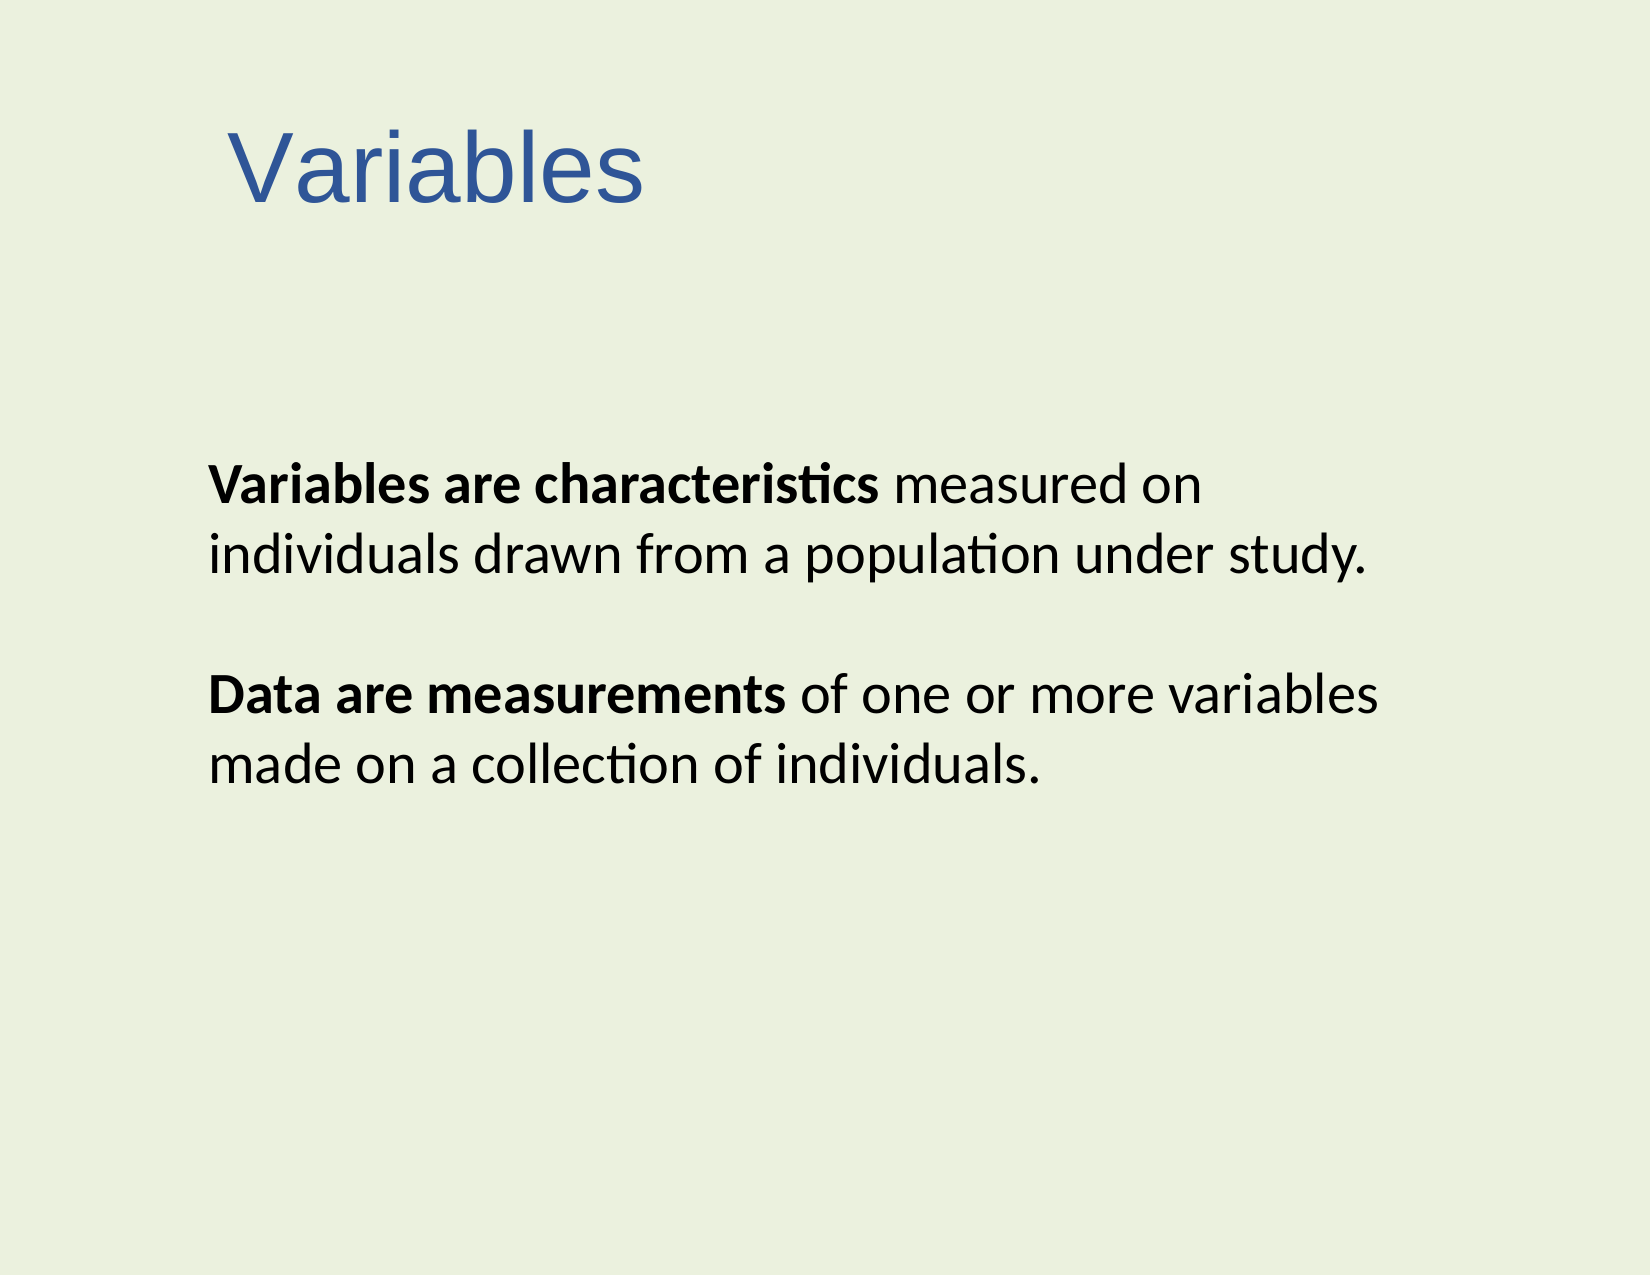

# Variables
Variables are characteristics measured on individuals drawn from a population under study.

Data are measurements of one or more variables made on a collection of individuals.